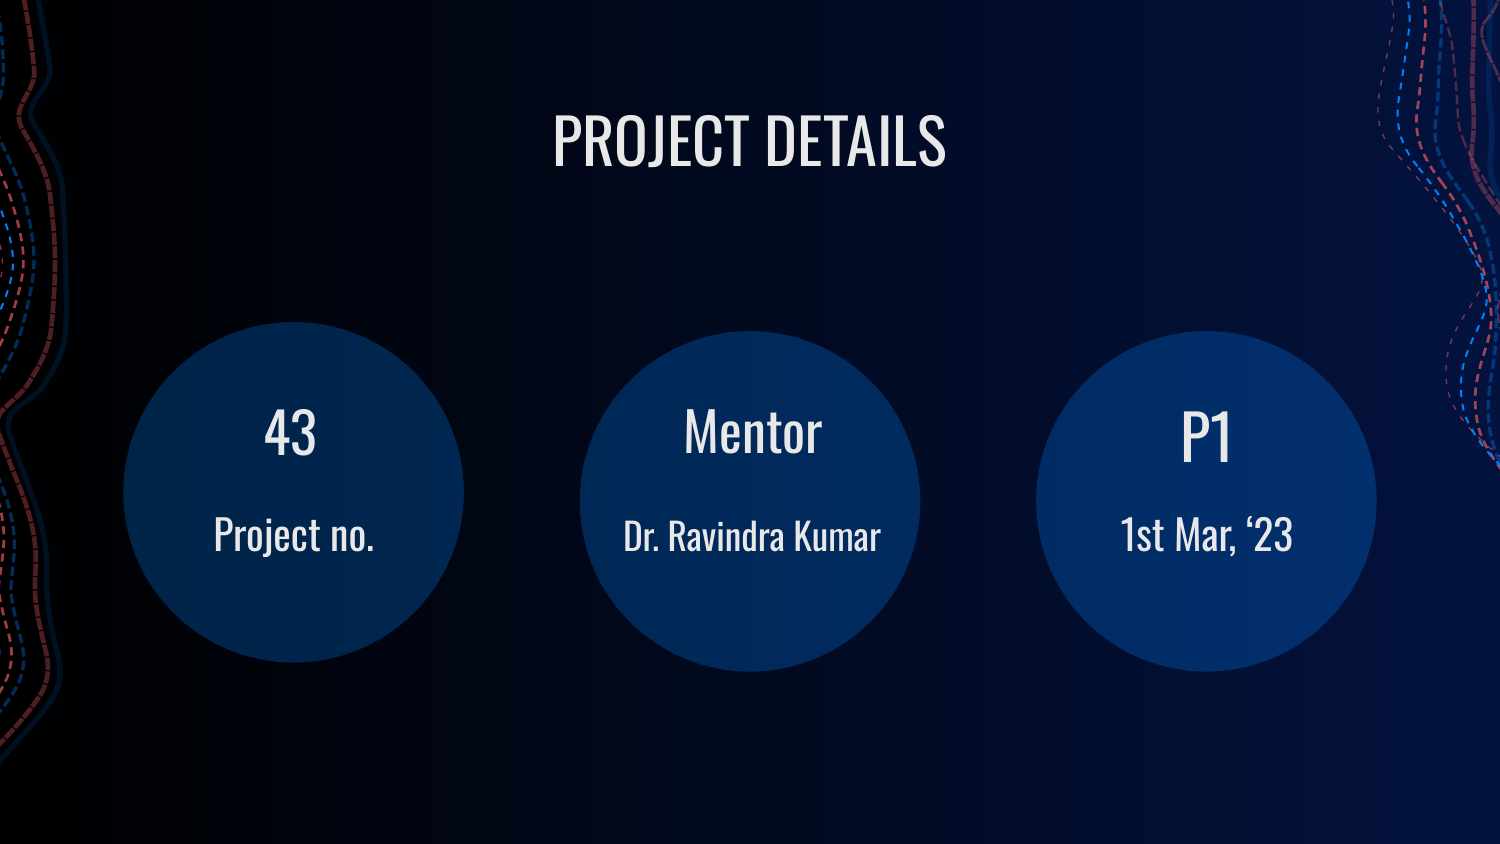

# PROJECT DETAILS

43

Dr. Ravindra Kumar

P1
Mentor
1st Mar, ‘23
Project no.